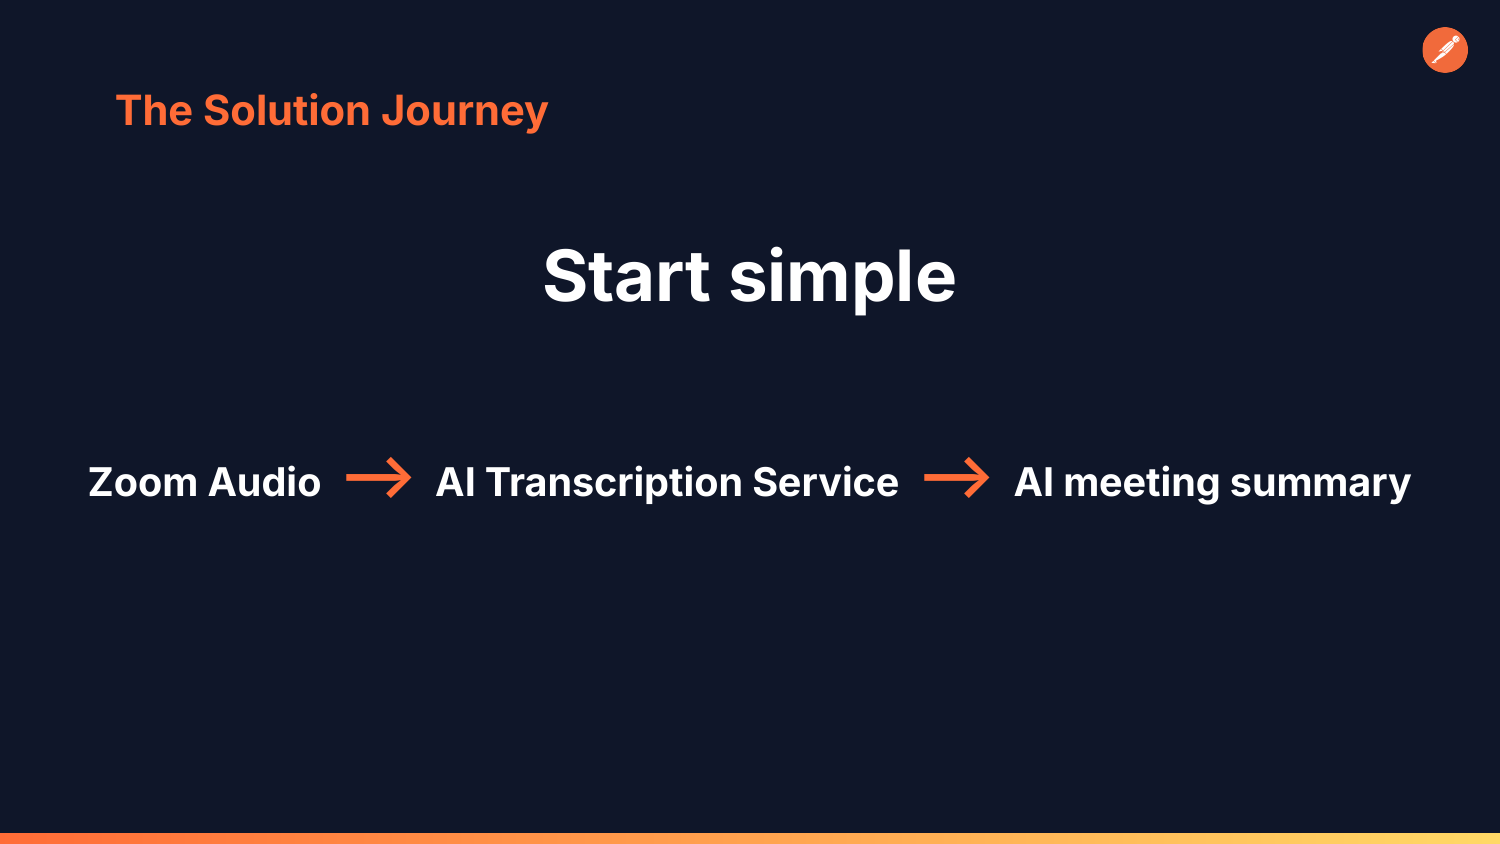

# The Solution Journey
Start simple

Zoom Audio --> AI Transcription Service --> AI meeting summary